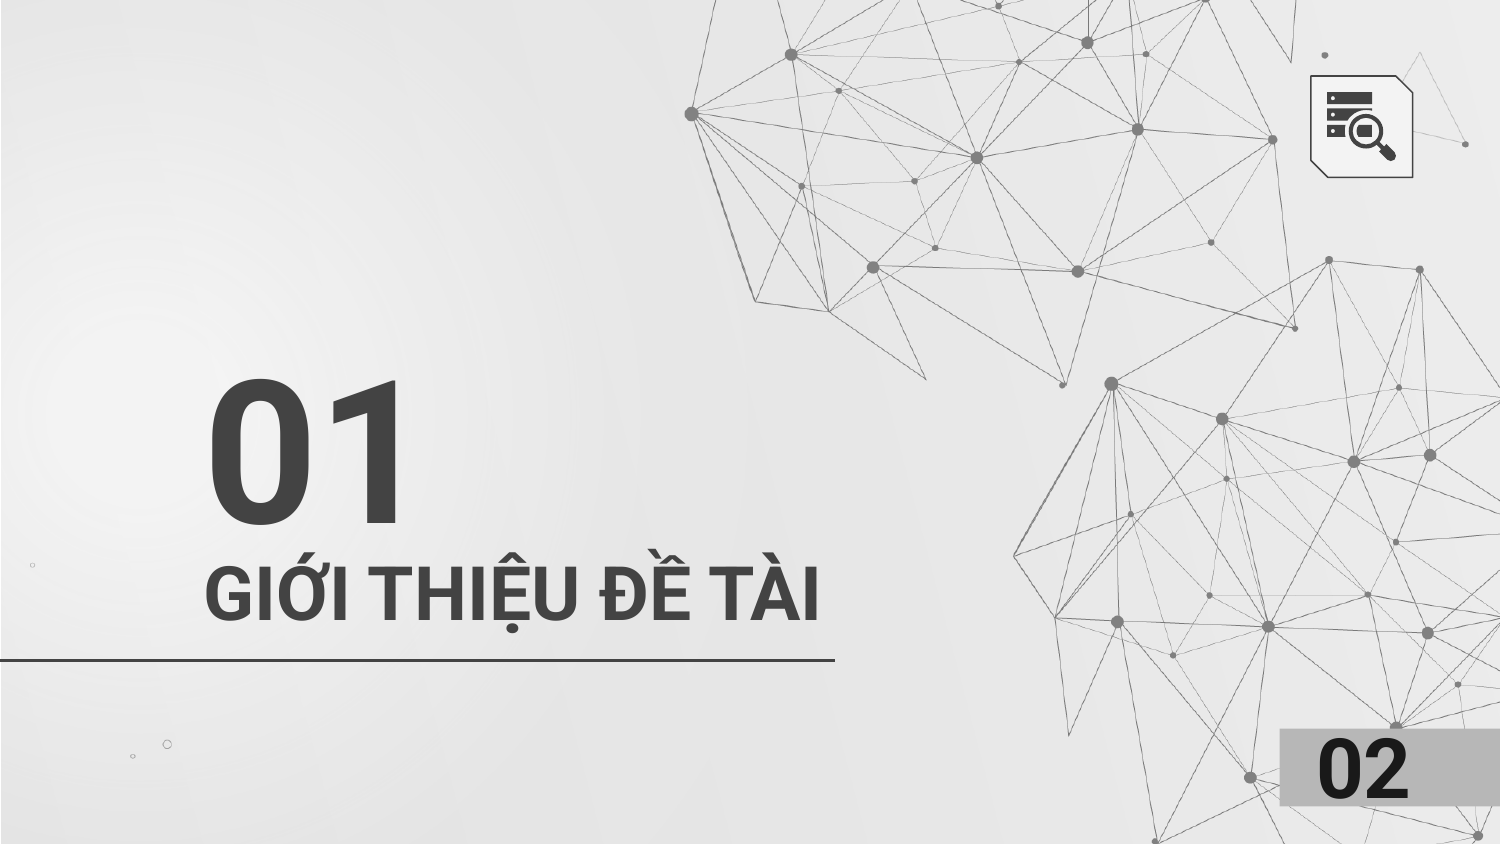

01
# GIỚI THIỆU ĐỀ TÀI
02